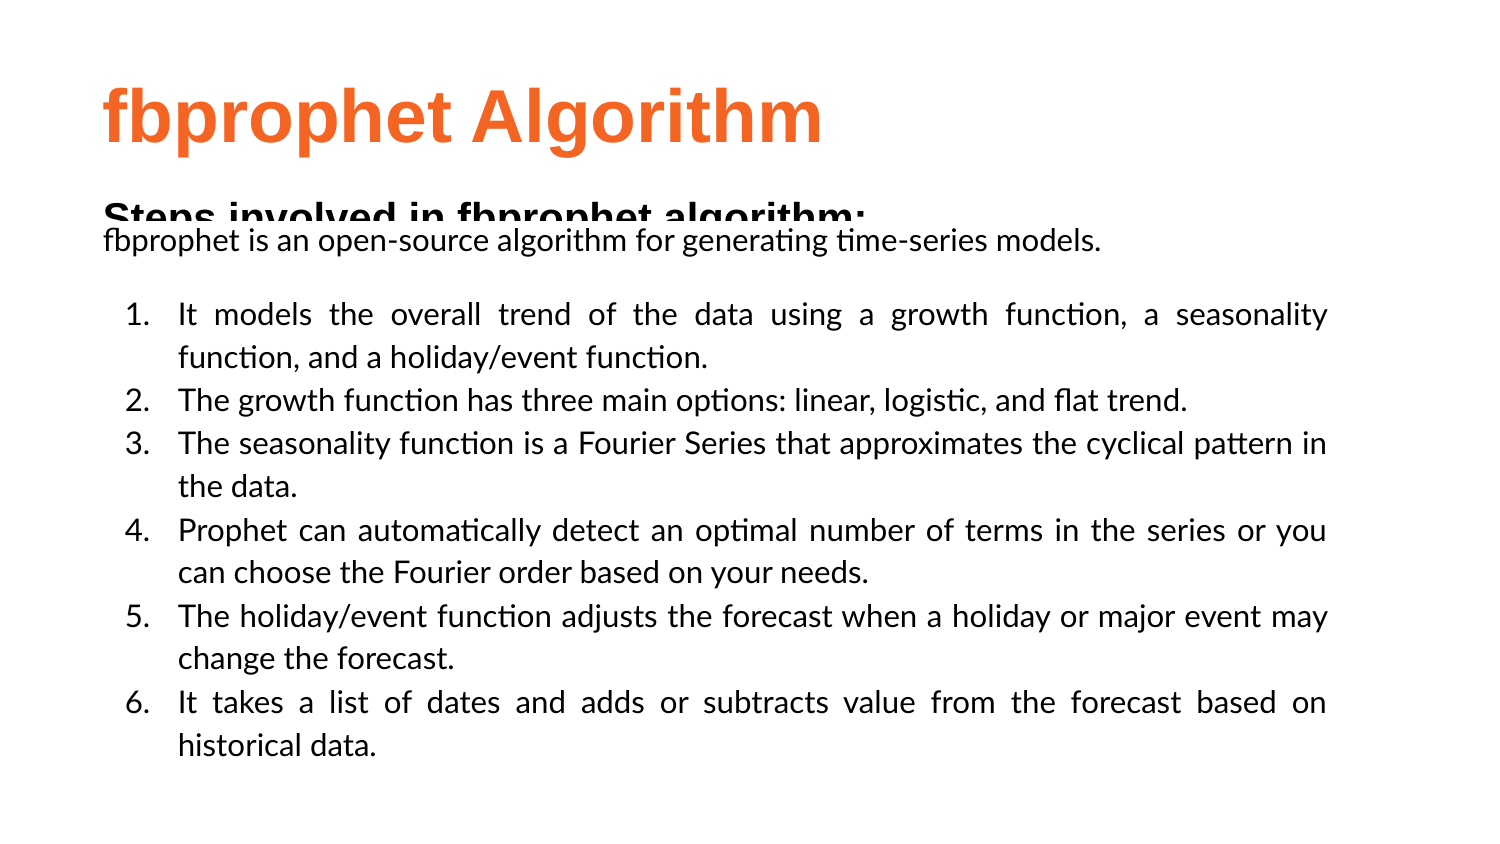

fbprophet Algorithm
Steps involved in fbprophet algorithm:
fbprophet is an open-source algorithm for generating time-series models.
It models the overall trend of the data using a growth function, a seasonality function, and a holiday/event function.
The growth function has three main options: linear, logistic, and flat trend.
The seasonality function is a Fourier Series that approximates the cyclical pattern in the data.
Prophet can automatically detect an optimal number of terms in the series or you can choose the Fourier order based on your needs.
The holiday/event function adjusts the forecast when a holiday or major event may change the forecast.
It takes a list of dates and adds or subtracts value from the forecast based on historical data.